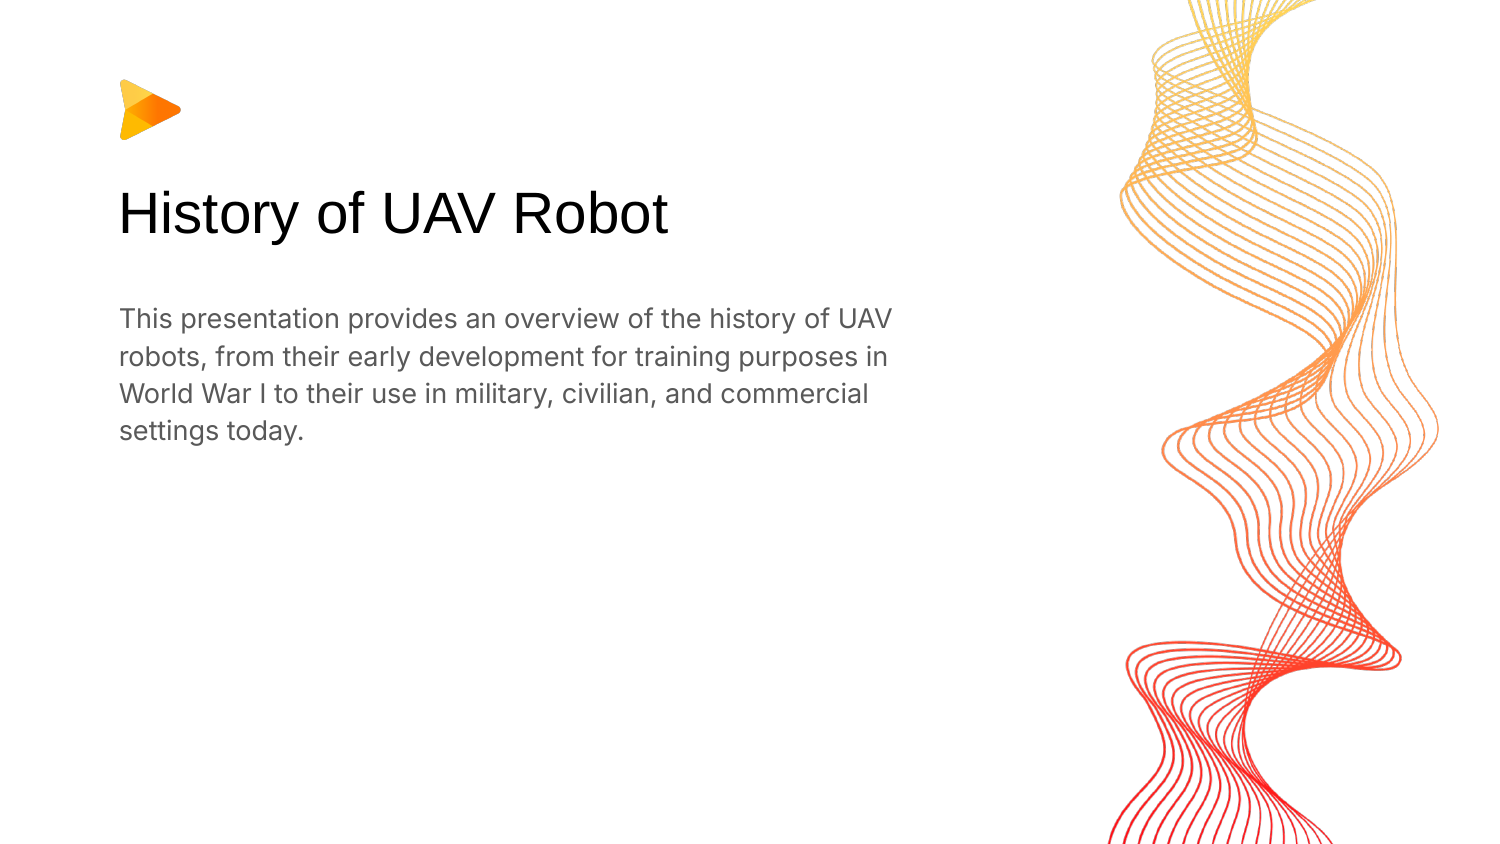

# History of UAV Robot
This presentation provides an overview of the history of UAV robots, from their early development for training purposes in World War I to their use in military, civilian, and commercial settings today.